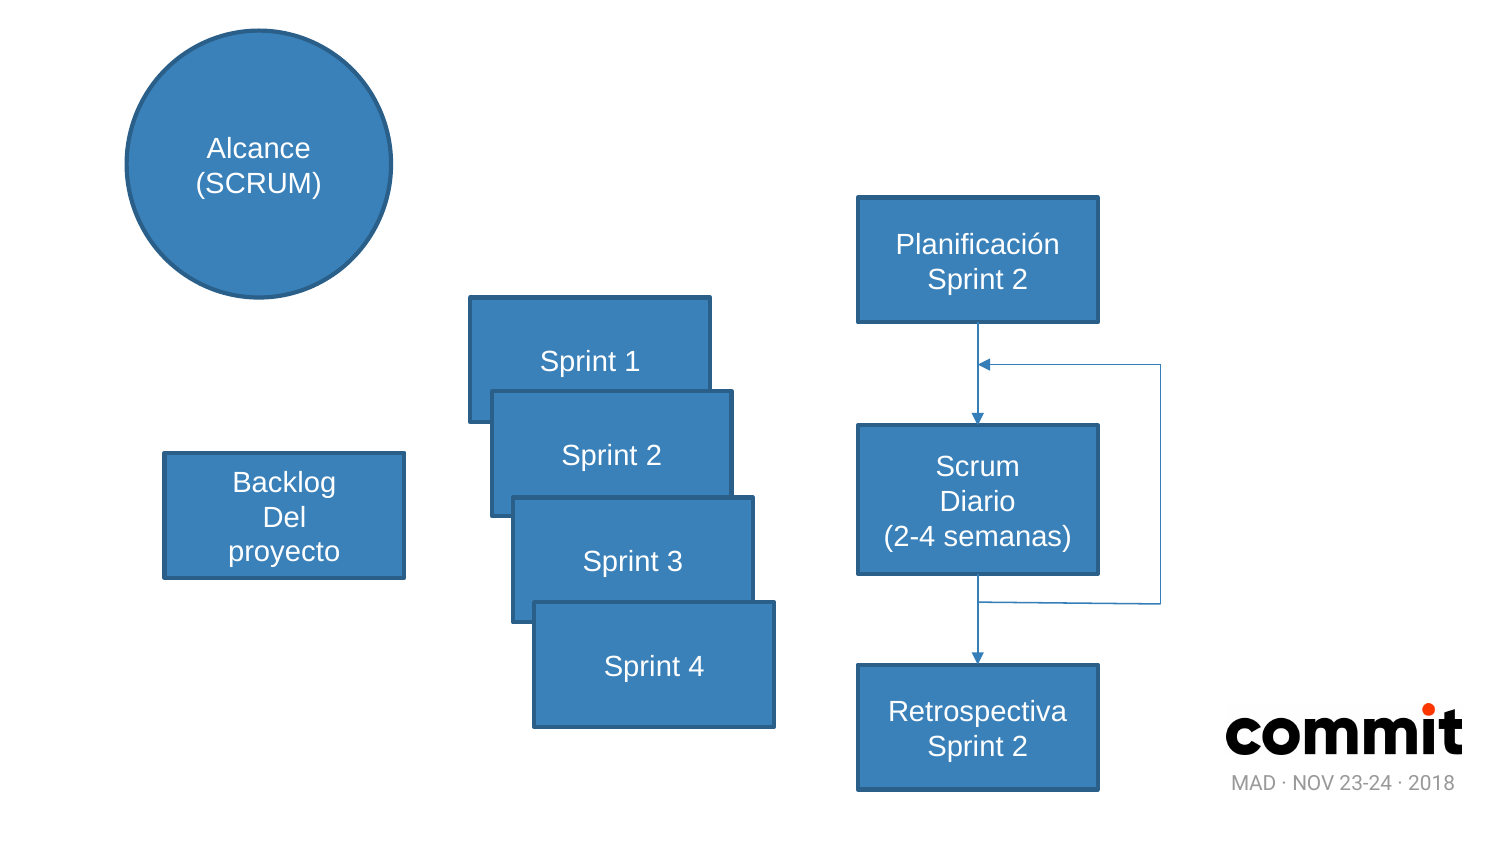

Alcance
(SCRUM)
Planificación
Sprint 2
Sprint 1
Sprint 2
Scrum
Diario
(2-4 semanas)
Backlog
Del
proyecto
Sprint 3
Sprint 4
Retrospectiva
Sprint 2